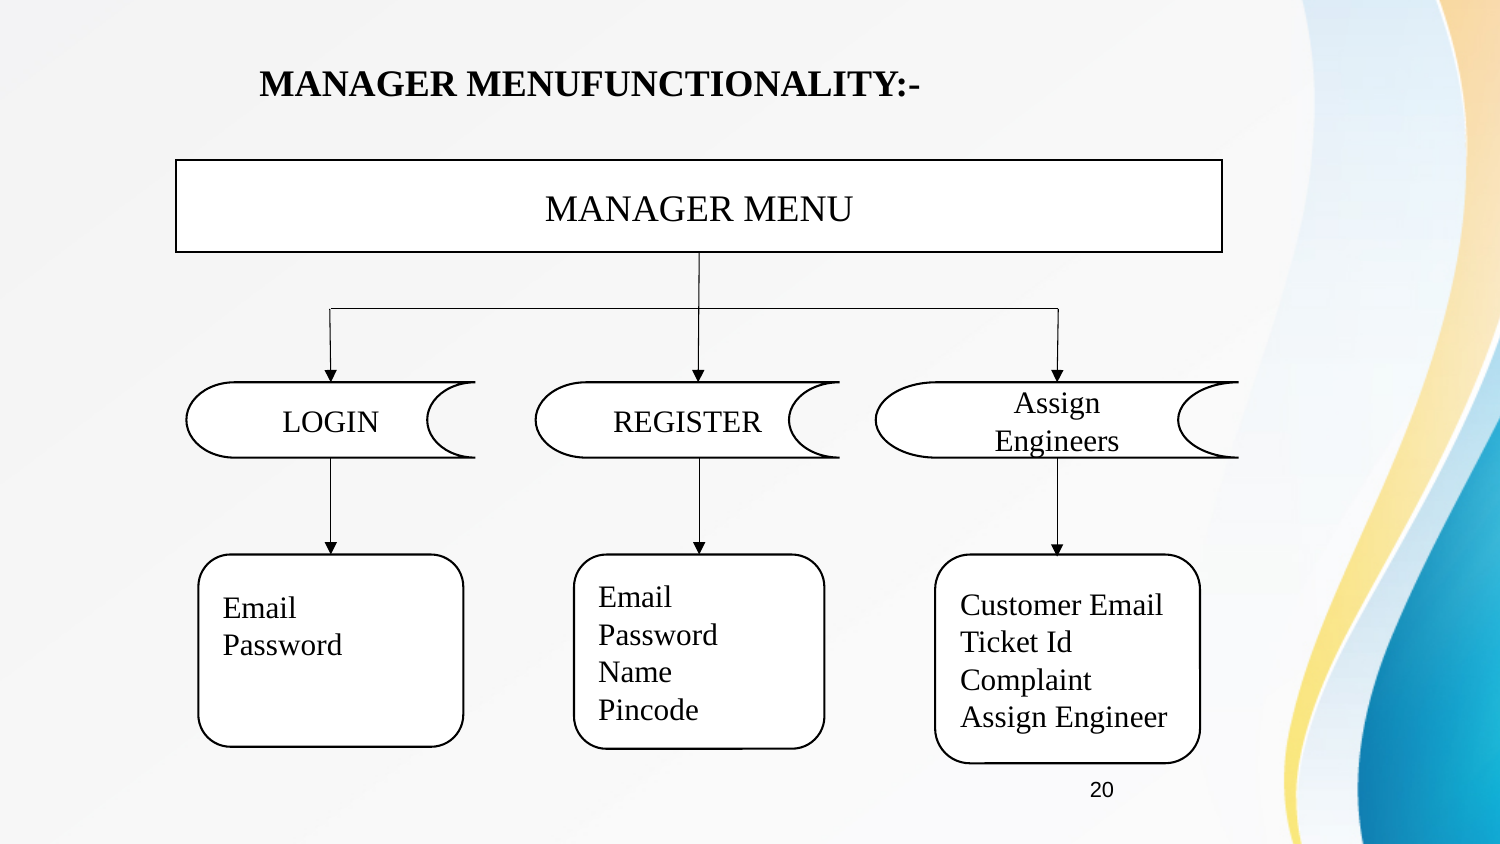

MANAGER MENUFUNCTIONALITY:-
MANAGER MENU
LOGIN
REGISTER
Assign Engineers
Email
Password

Email
Password
Name
Pincode
Customer Email
Ticket Id
Complaint
Assign Engineer
20